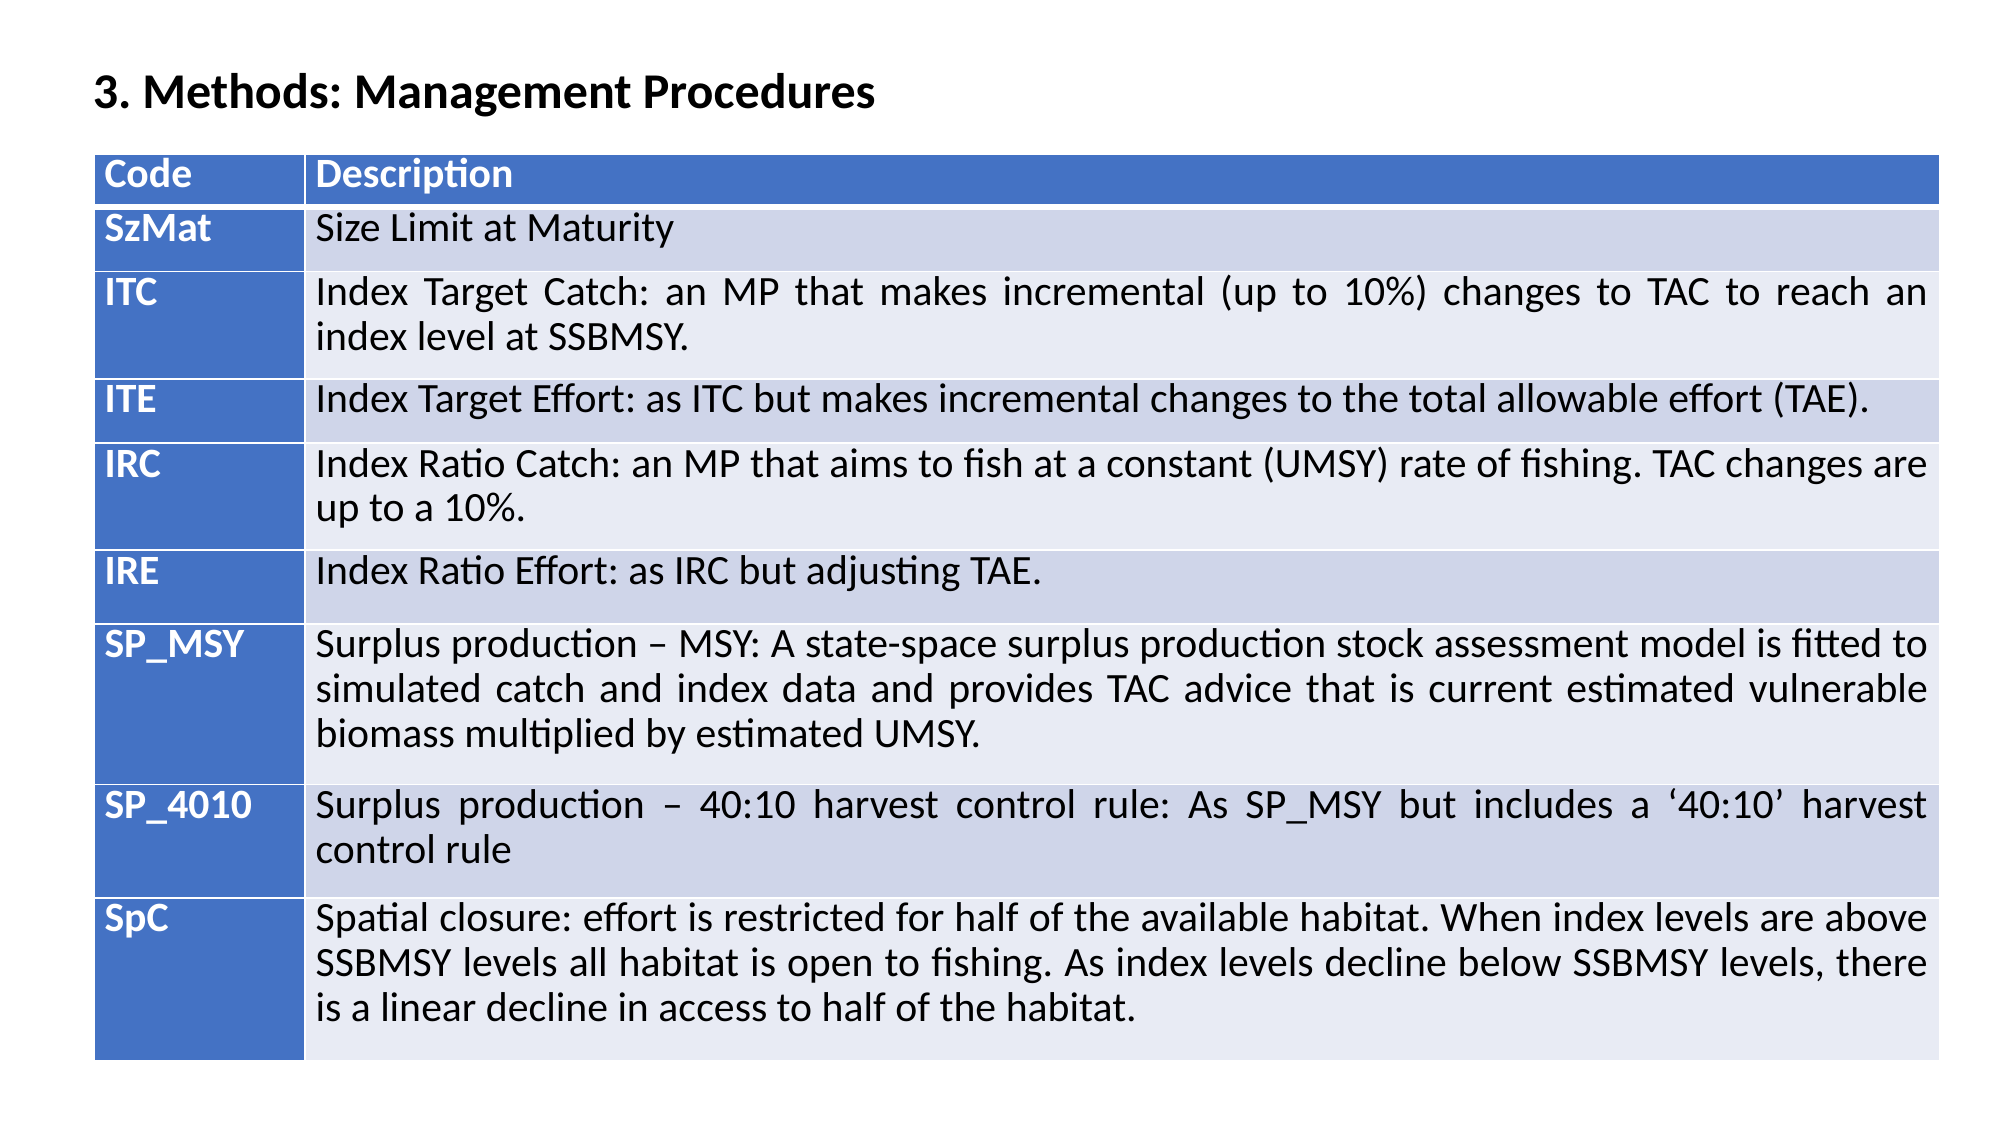

3. Methods: Management Procedures
| Code | Description |
| --- | --- |
| SzMat | Size Limit at Maturity |
| ITC | Index Target Catch: an MP that makes incremental (up to 10%) changes to TAC to reach an index level at SSBMSY. |
| ITE | Index Target Effort: as ITC but makes incremental changes to the total allowable effort (TAE). |
| IRC | Index Ratio Catch: an MP that aims to fish at a constant (UMSY) rate of fishing. TAC changes are up to a 10%. |
| IRE | Index Ratio Effort: as IRC but adjusting TAE. |
| SP\_MSY | Surplus production – MSY: A state-space surplus production stock assessment model is fitted to simulated catch and index data and provides TAC advice that is current estimated vulnerable biomass multiplied by estimated UMSY. |
| SP\_4010 | Surplus production – 40:10 harvest control rule: As SP\_MSY but includes a ‘40:10’ harvest control rule |
| SpC | Spatial closure: effort is restricted for half of the available habitat. When index levels are above SSBMSY levels all habitat is open to fishing. As index levels decline below SSBMSY levels, there is a linear decline in access to half of the habitat. |